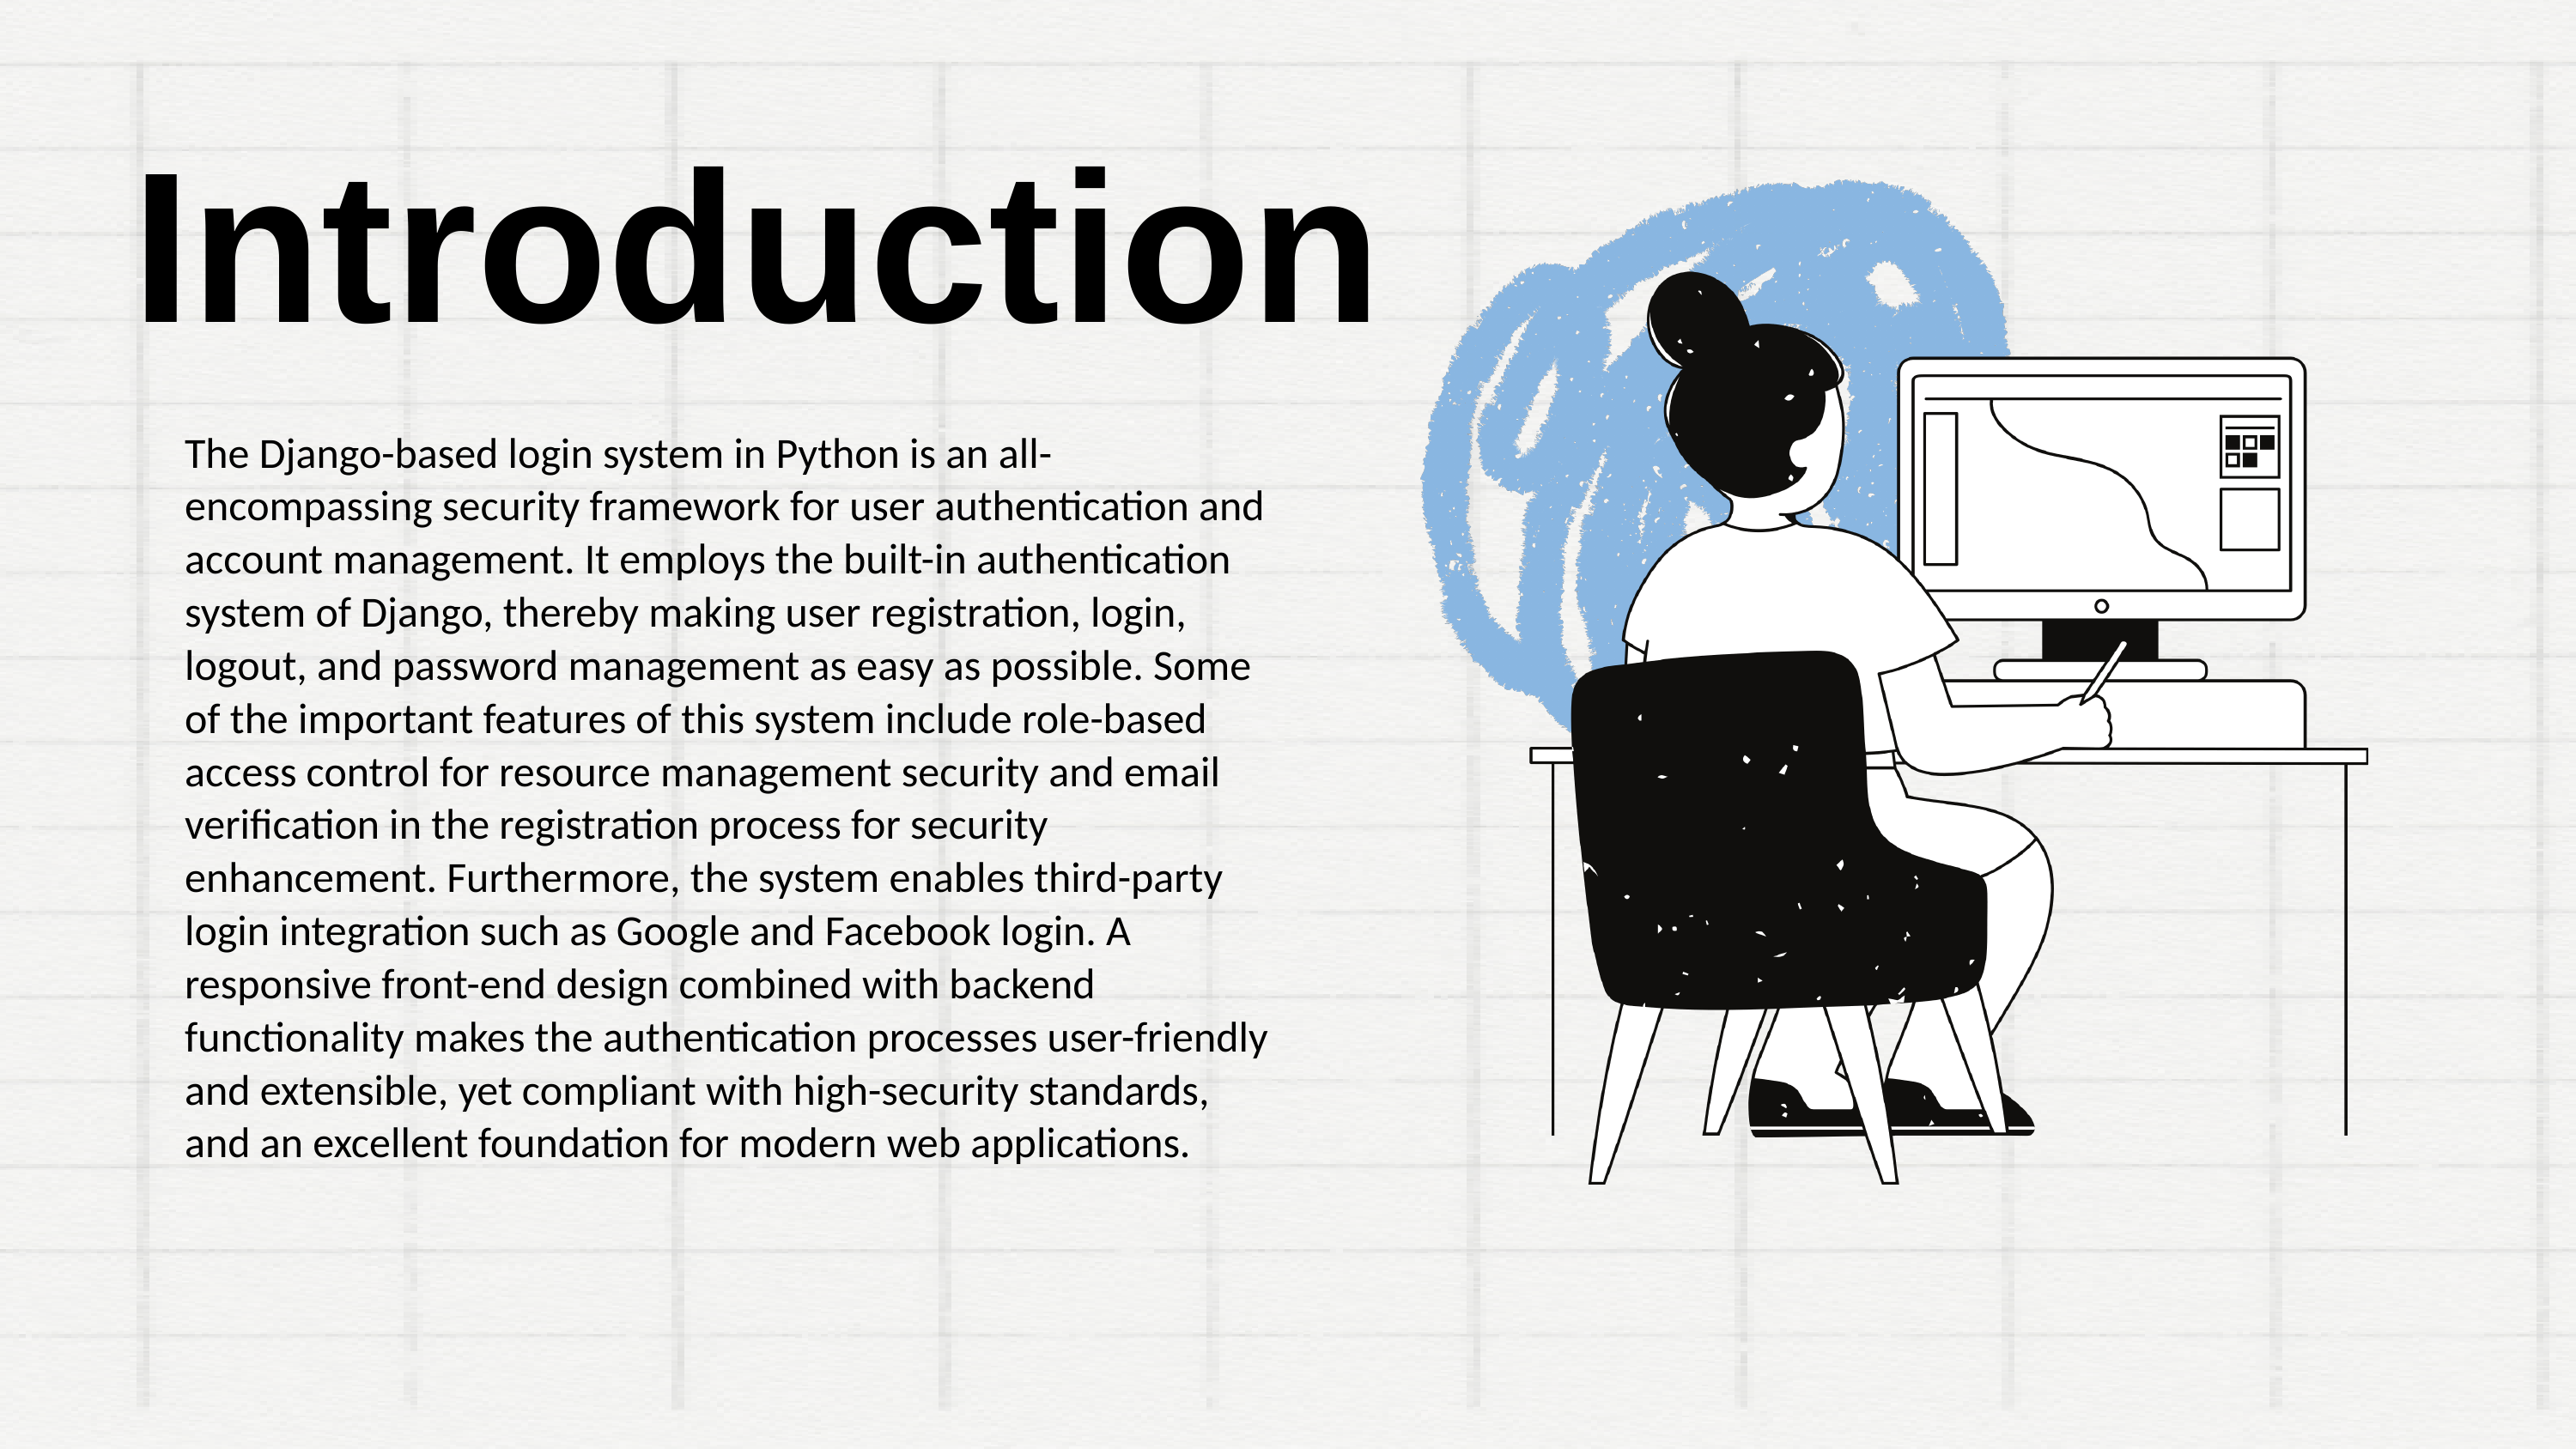

Introduction

The Django-based login system in Python is an all-encompassing security framework for user authentication and account management. It employs the built-in authentication system of Django, thereby making user registration, login, logout, and password management as easy as possible. Some of the important features of this system include role-based access control for resource management security and email verification in the registration process for security enhancement. Furthermore, the system enables third-party login integration such as Google and Facebook login. A responsive front-end design combined with backend functionality makes the authentication processes user-friendly and extensible, yet compliant with high-security standards, and an excellent foundation for modern web applications.